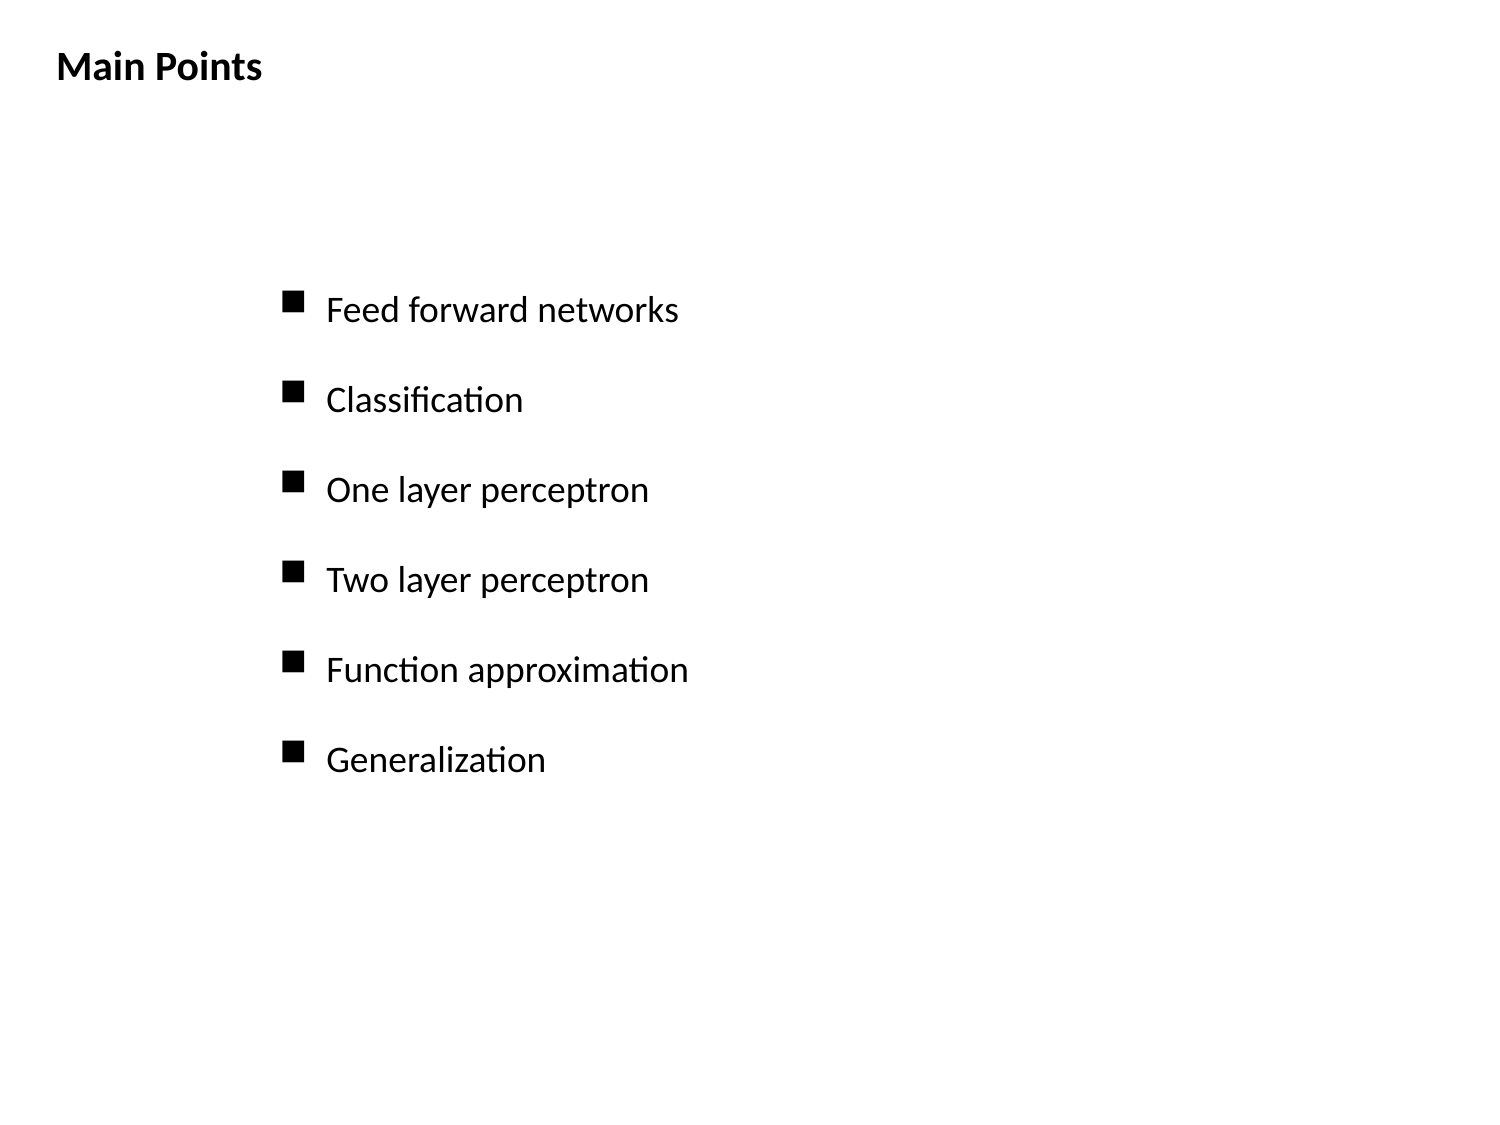

Main Points
Feed forward networks
Classification
One layer perceptron
Two layer perceptron
Function approximation
Generalization